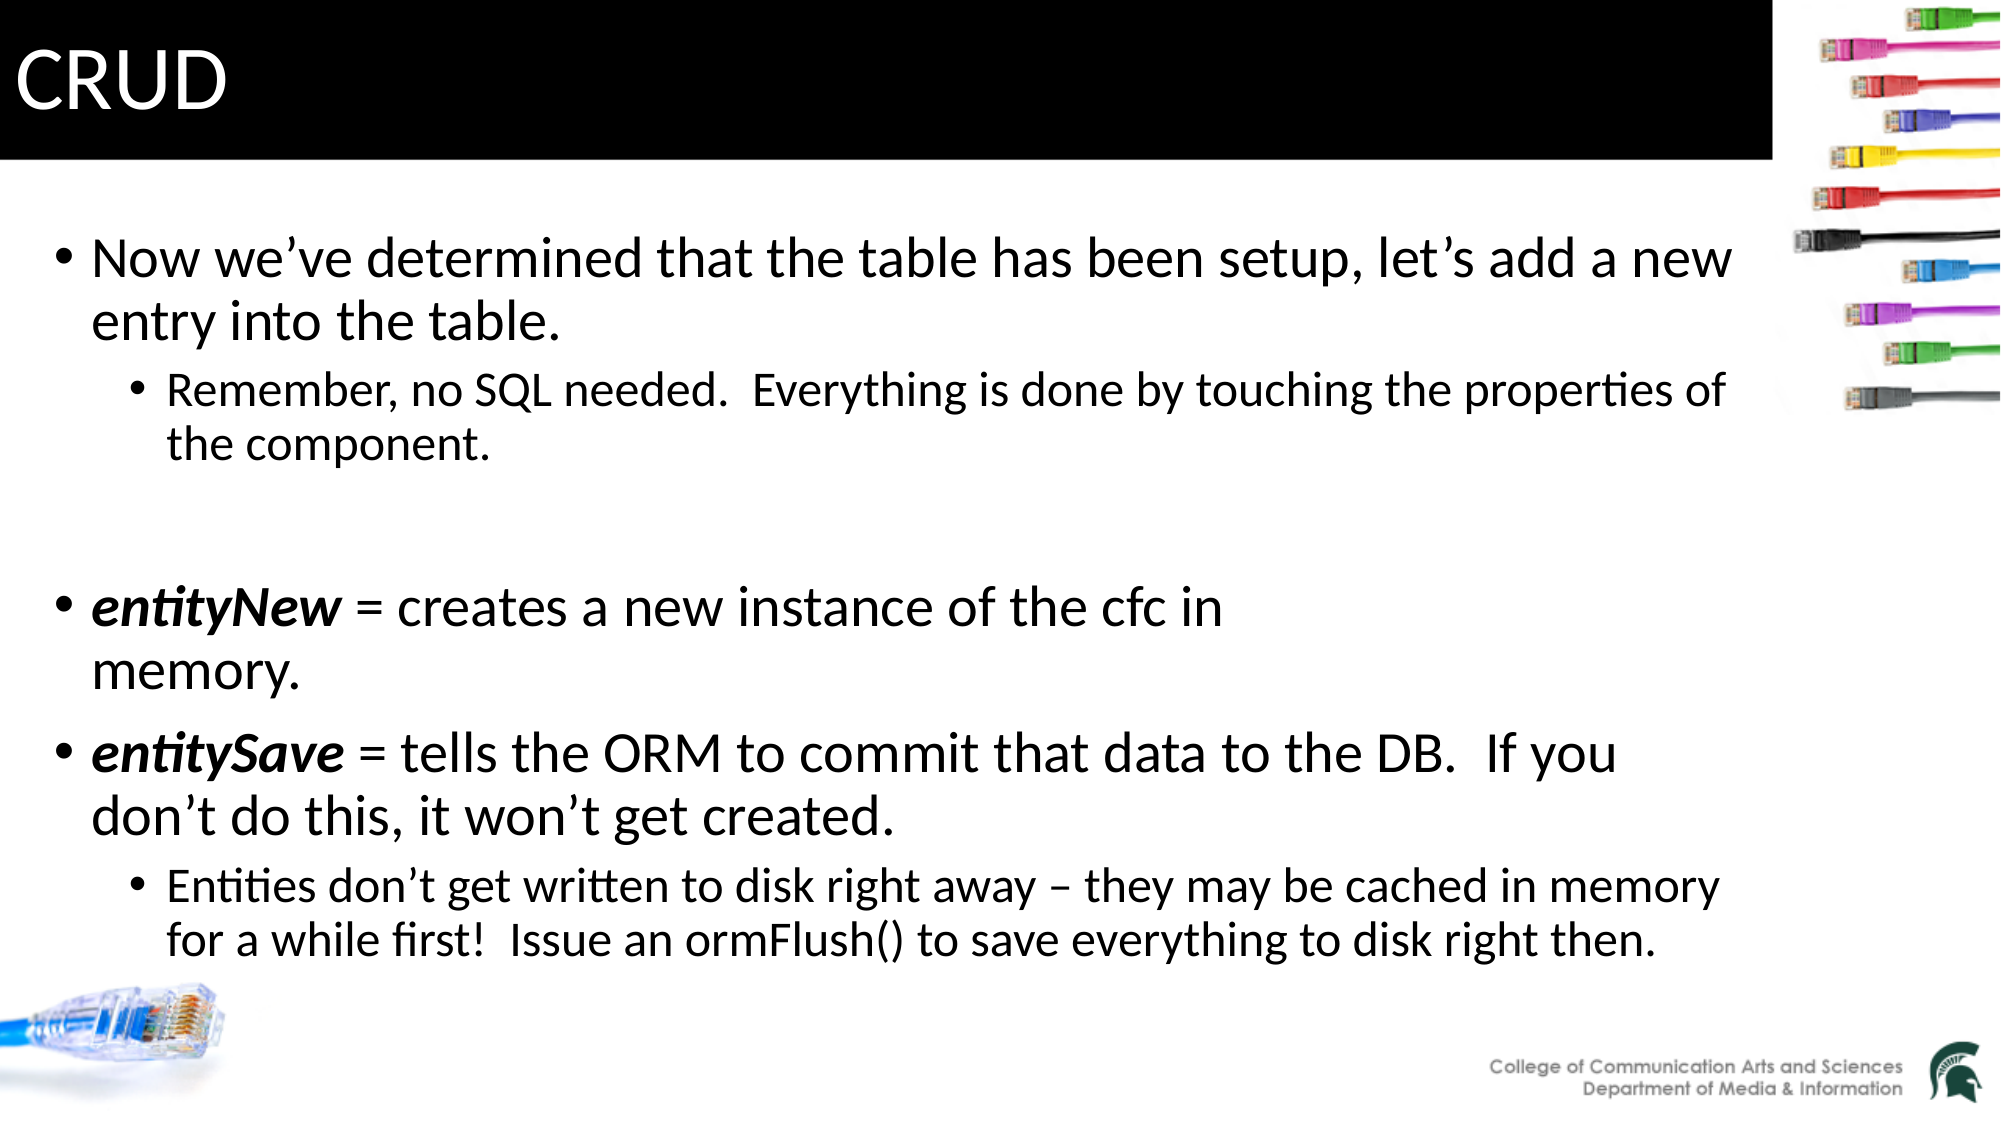

# CRUD
Now we’ve determined that the table has been setup, let’s add a new entry into the table.
Remember, no SQL needed.  Everything is done by touching the properties of the component.

entityNew = creates a new instance of the cfc in
memory.
entitySave = tells the ORM to commit that data to the DB.  If you don’t do this, it won’t get created.
Entities don’t get written to disk right away – they may be cached in memory for a while first!  Issue an ormFlush() to save everything to disk right then.